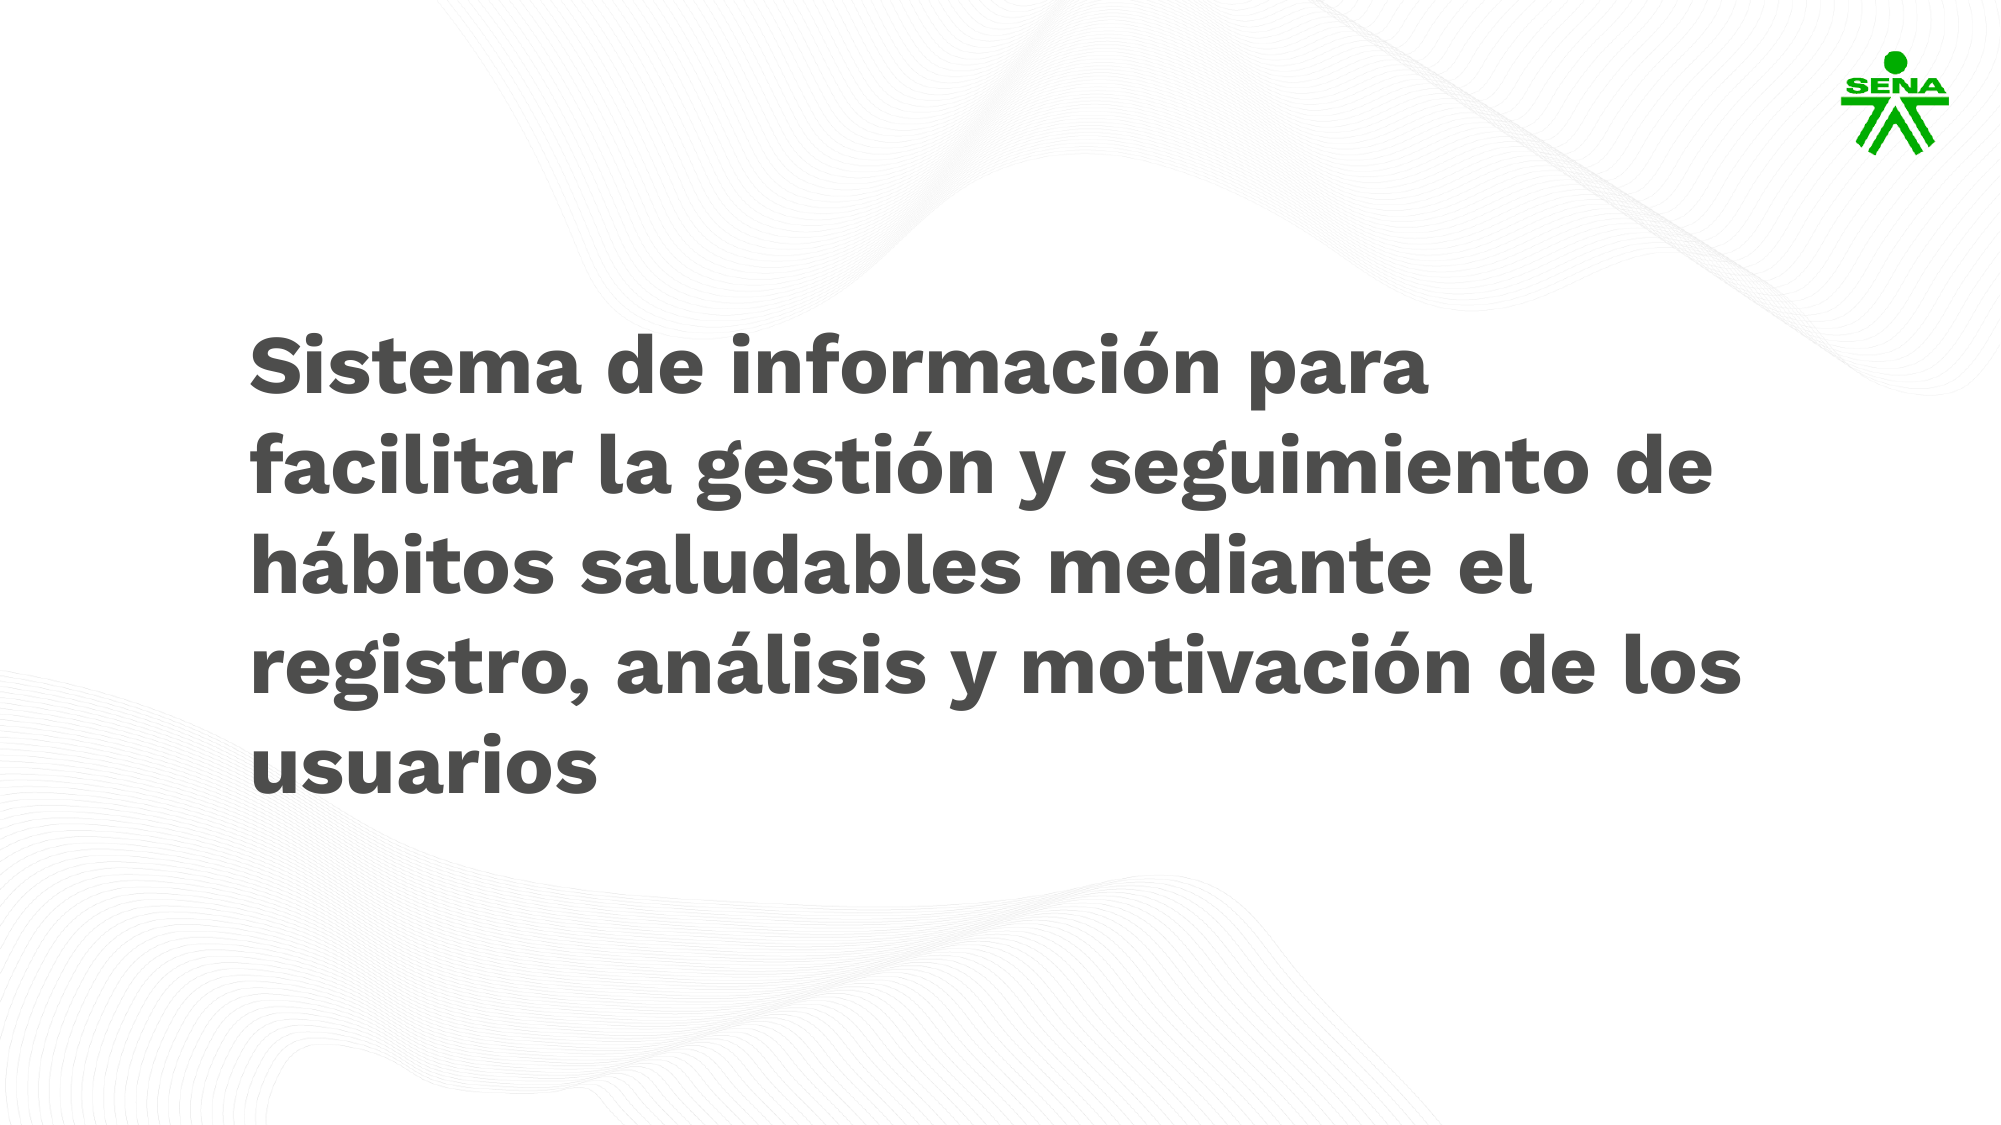

Sistema de información para facilitar la gestión y seguimiento de hábitos saludables mediante el registro, análisis y motivación de los usuarios